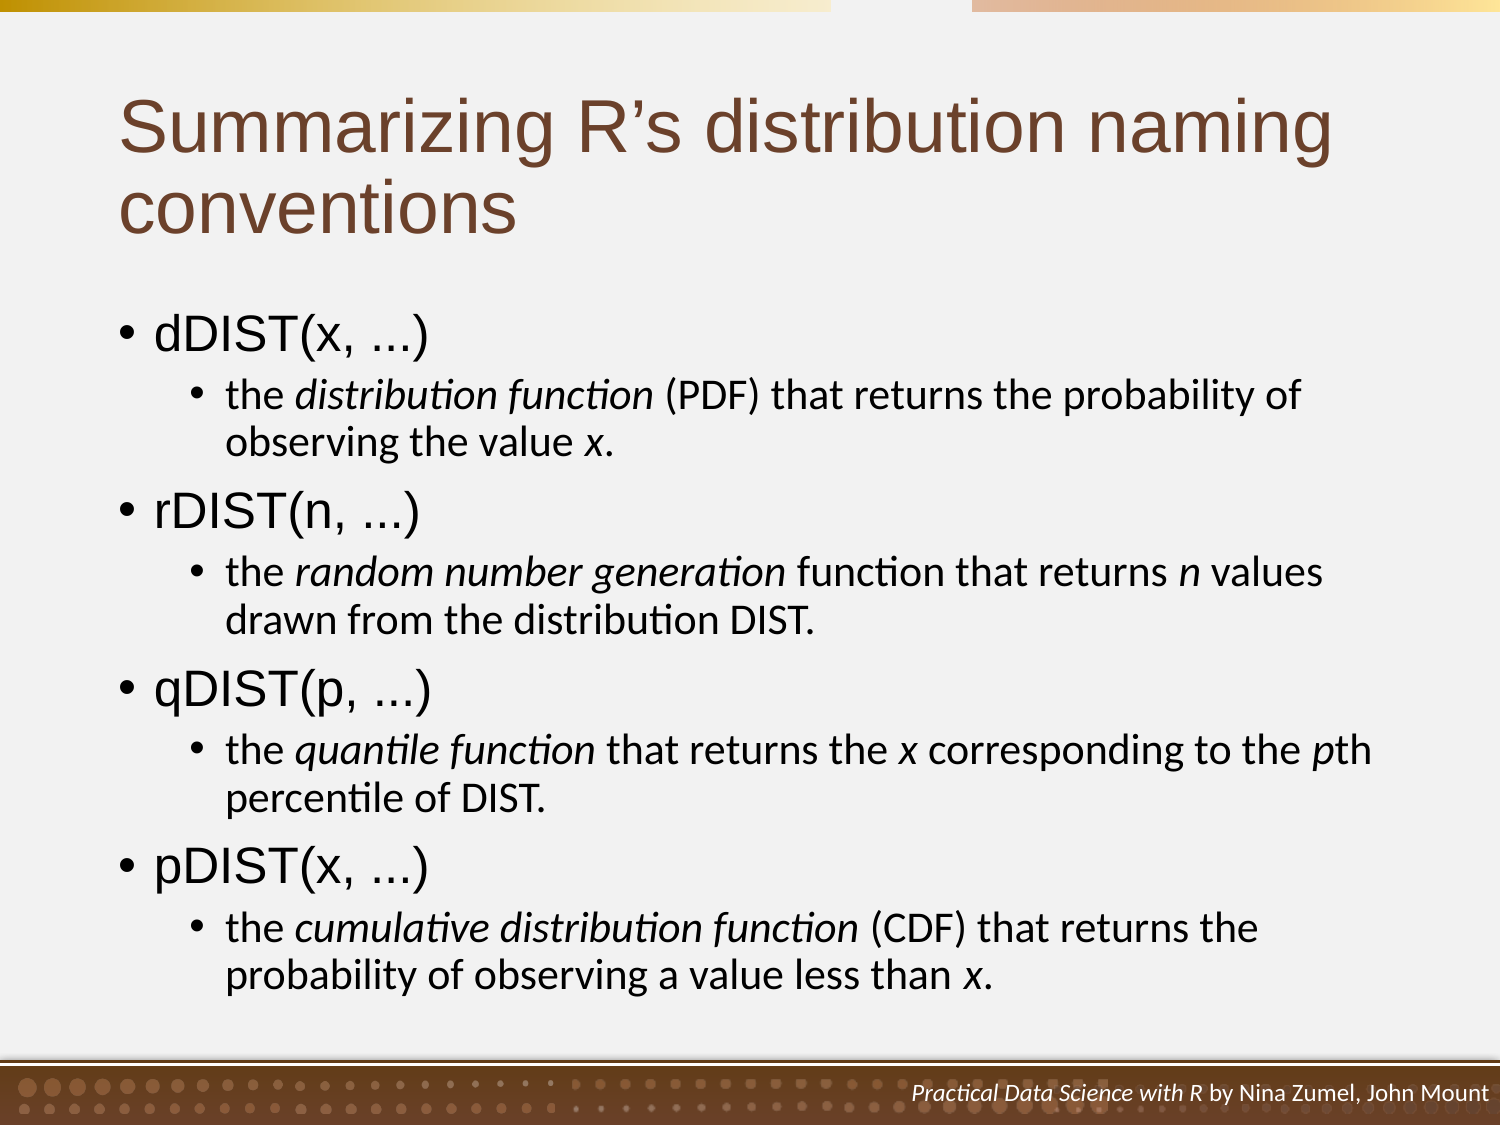

# Summarizing R’s distribution naming conventions
dDIST(x, ...)
the distribution function (PDF) that returns the probability of observing the value x.
rDIST(n, ...)
the random number generation function that returns n values drawn from the distribution DIST.
qDIST(p, ...)
the quantile function that returns the x corresponding to the pth percentile of DIST.
pDIST(x, ...)
the cumulative distribution function (CDF) that returns the probability of observing a value less than x.
Practical Data Science with R by Nina Zumel, John Mount